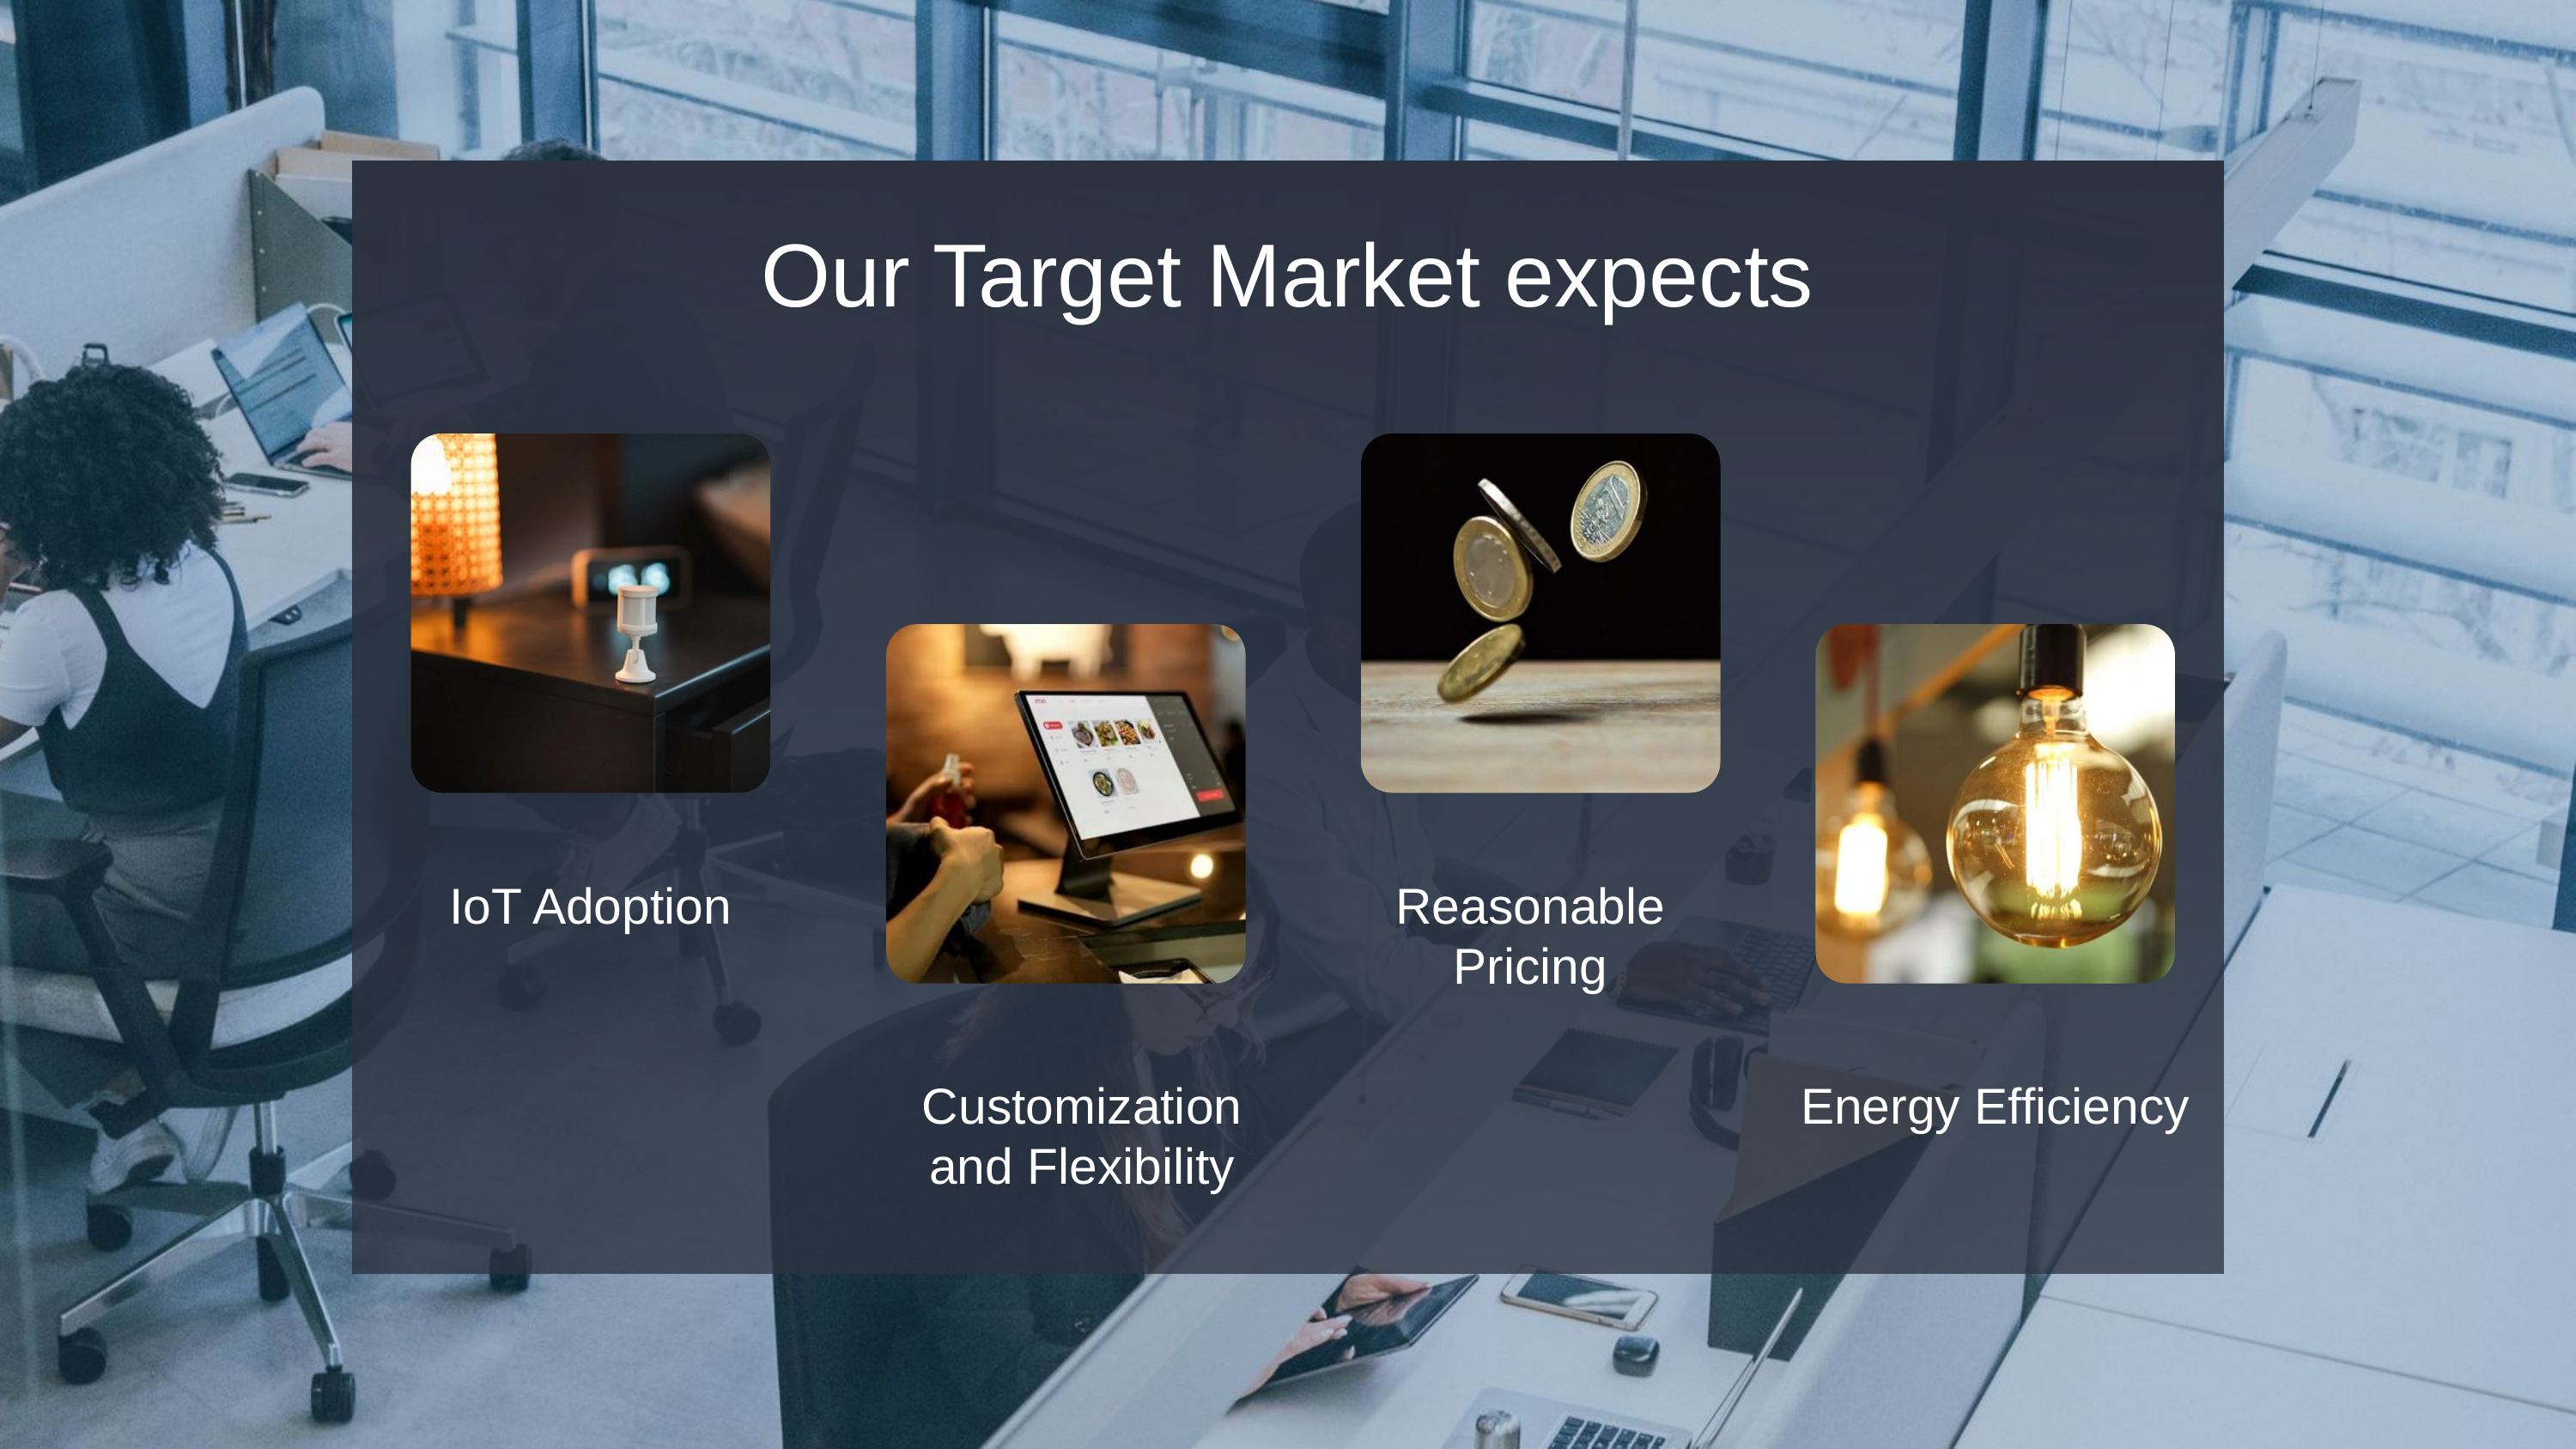

Our Target Market expects

IoT Adoption
Reasonable Pricing
Customization and Flexibility
Energy Efficiency